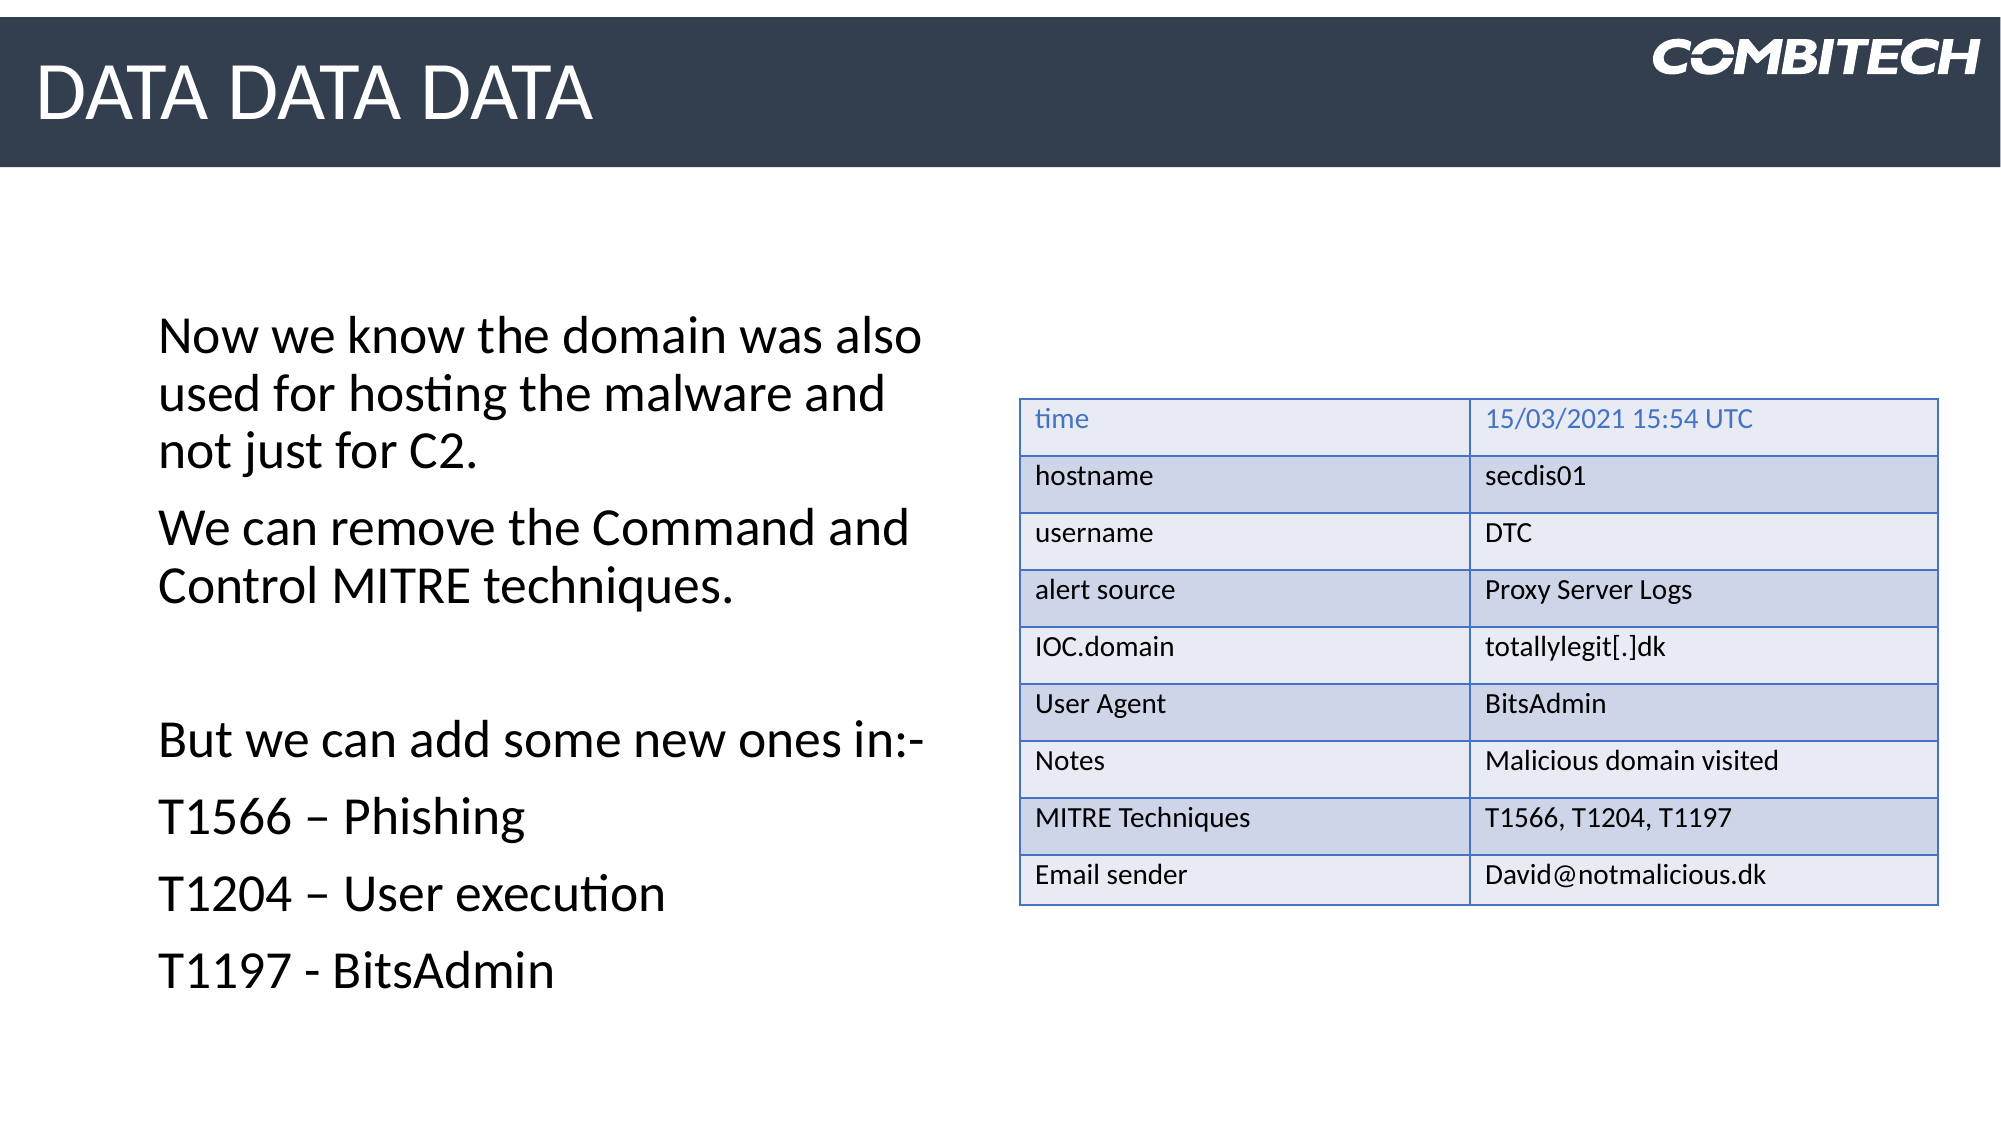

# Data data data
Now we know the domain was also used for hosting the malware and not just for C2.
We can remove the Command and Control MITRE techniques.

But we can add some new ones in:-
T1566 – Phishing
T1204 – User execution
T1197 - BitsAdmin
| time | 15/03/2021 15:54 UTC |
| --- | --- |
| hostname | secdis01 |
| username | DTC |
| alert source | Proxy Server Logs |
| IOC.domain | totallylegit[.]dk |
| User Agent | BitsAdmin |
| Notes | Malicious domain visited |
| MITRE Techniques | T1566, T1204, T1197 |
| Email sender | David@notmalicious.dk |